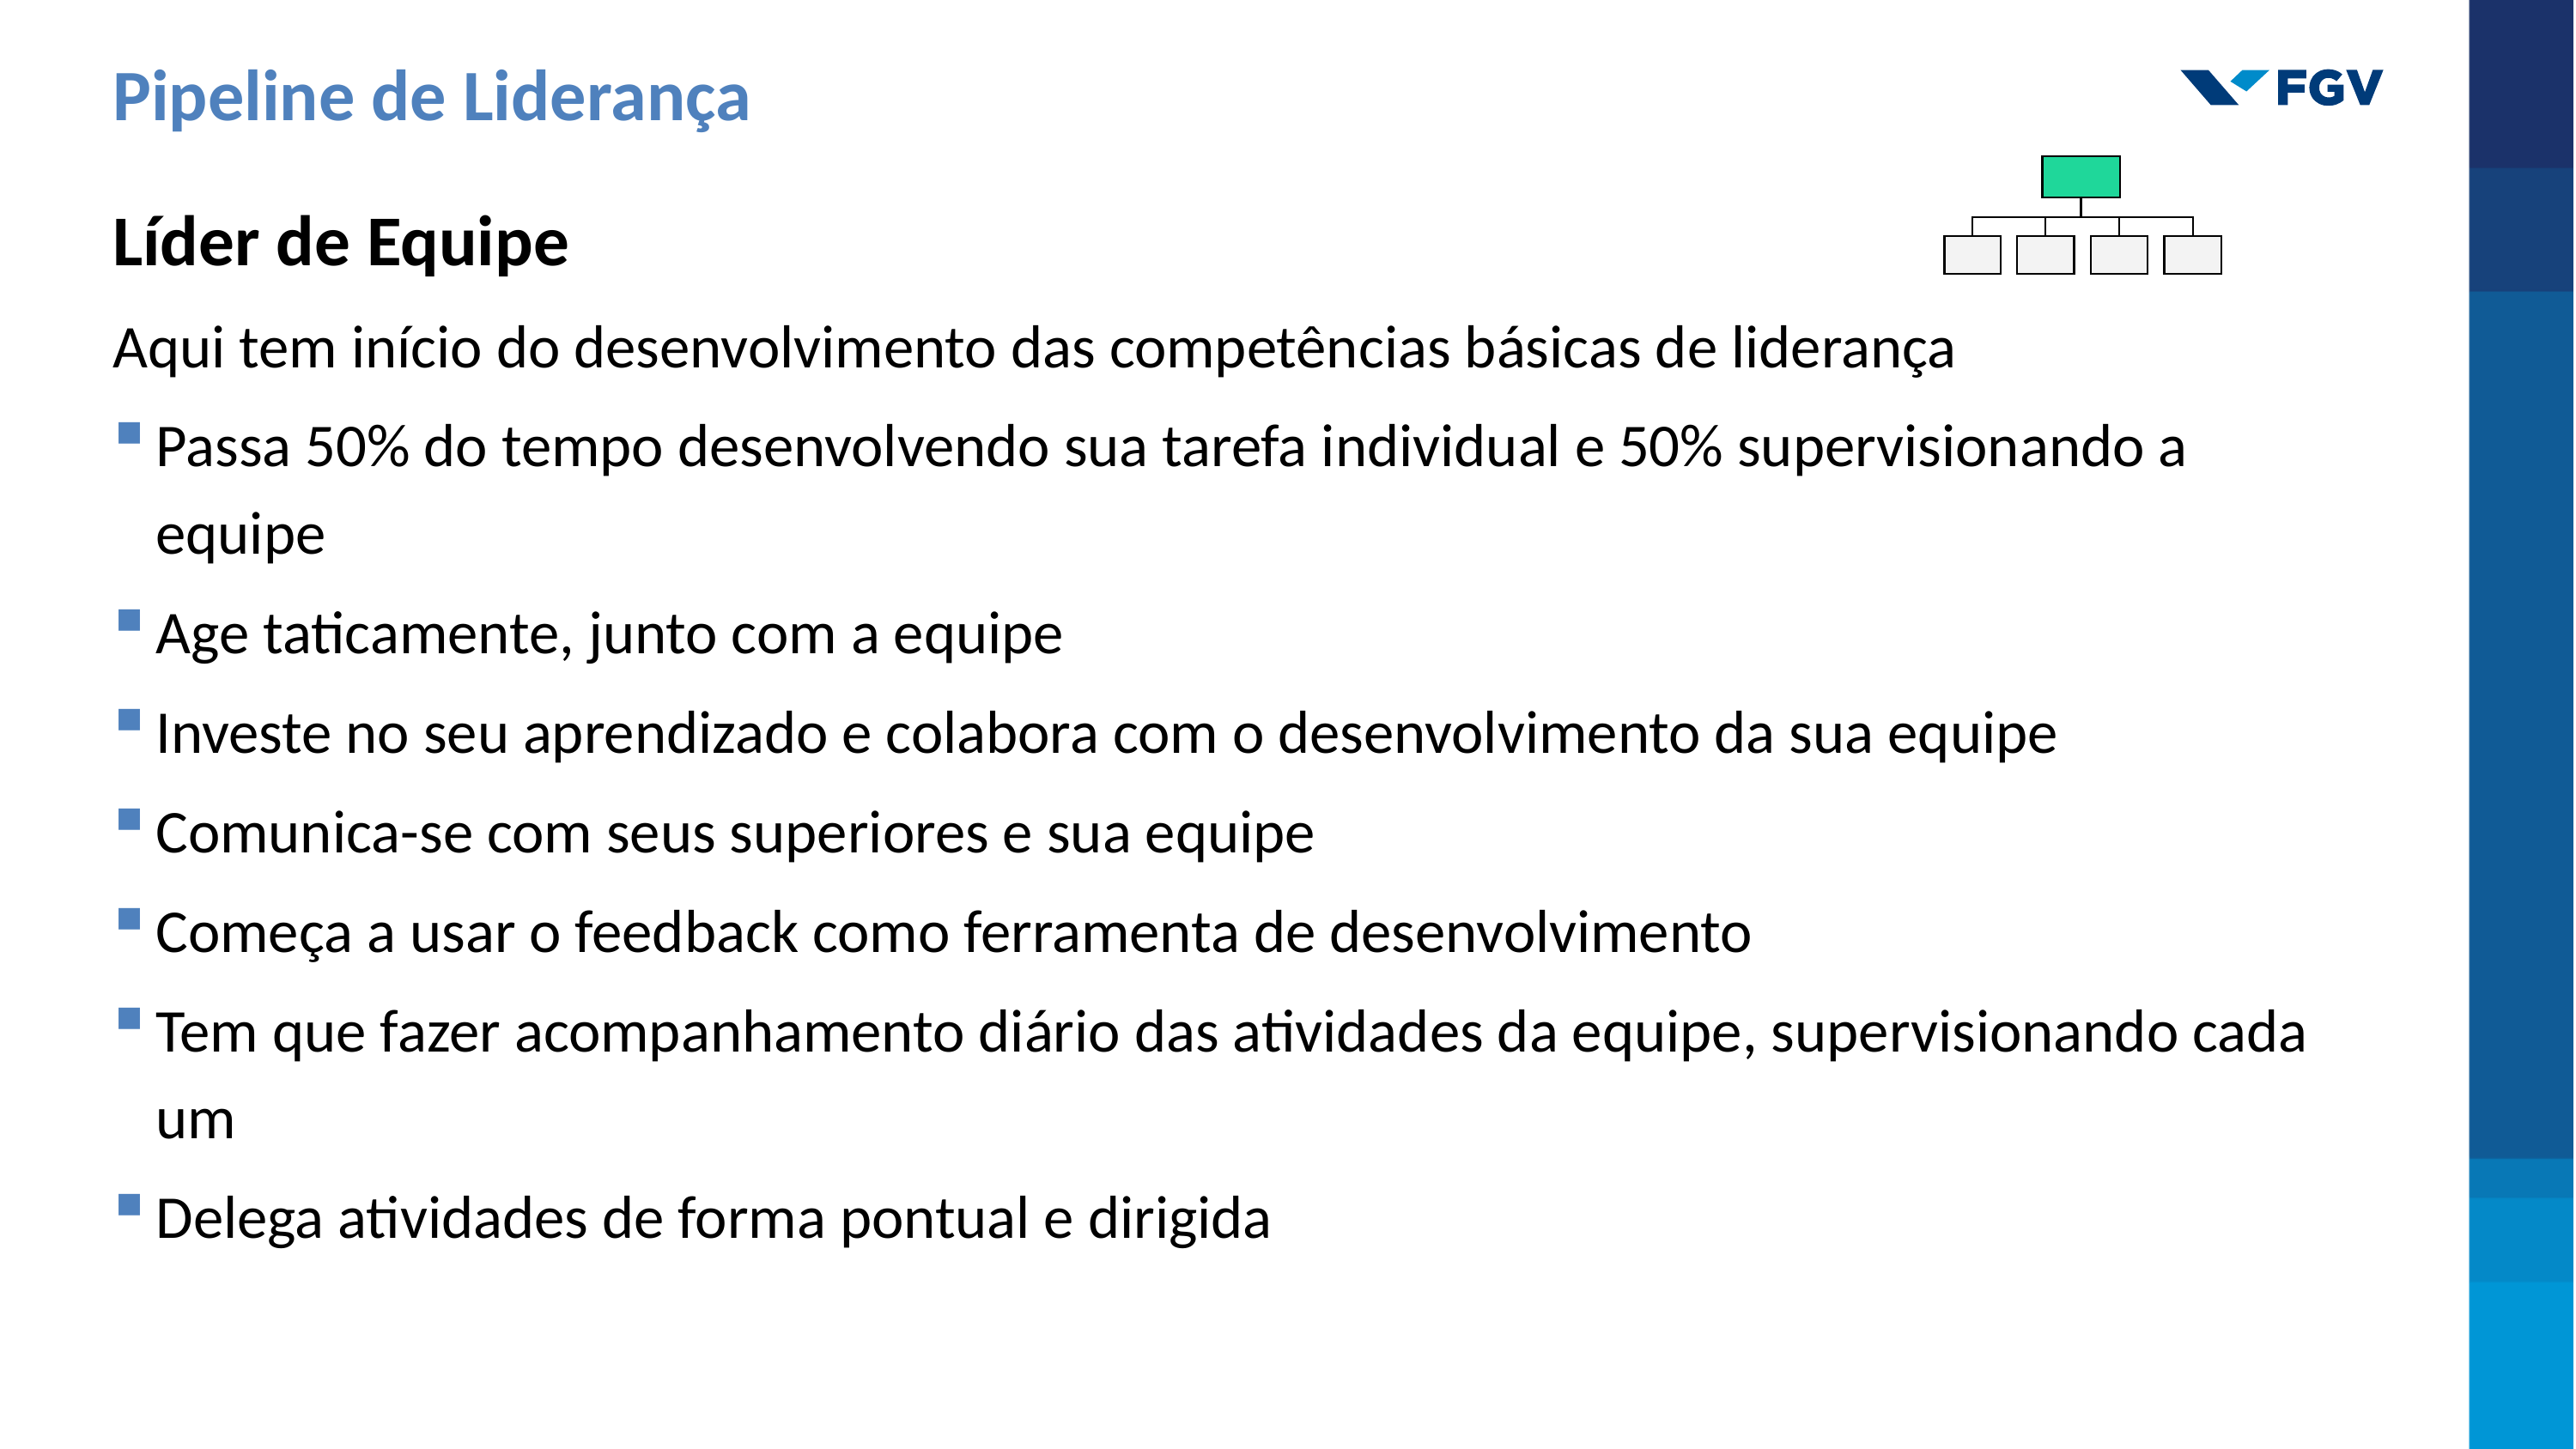

Pipeline de Liderança

Líder de Equipe
Aqui tem início do desenvolvimento das competências básicas de liderança
Passa 50% do tempo desenvolvendo sua tarefa individual e 50% supervisionando a equipe
Age taticamente, junto com a equipe
Investe no seu aprendizado e colabora com o desenvolvimento da sua equipe
Comunica-se com seus superiores e sua equipe
Começa a usar o feedback como ferramenta de desenvolvimento
Tem que fazer acompanhamento diário das atividades da equipe, supervisionando cada um
Delega atividades de forma pontual e dirigida